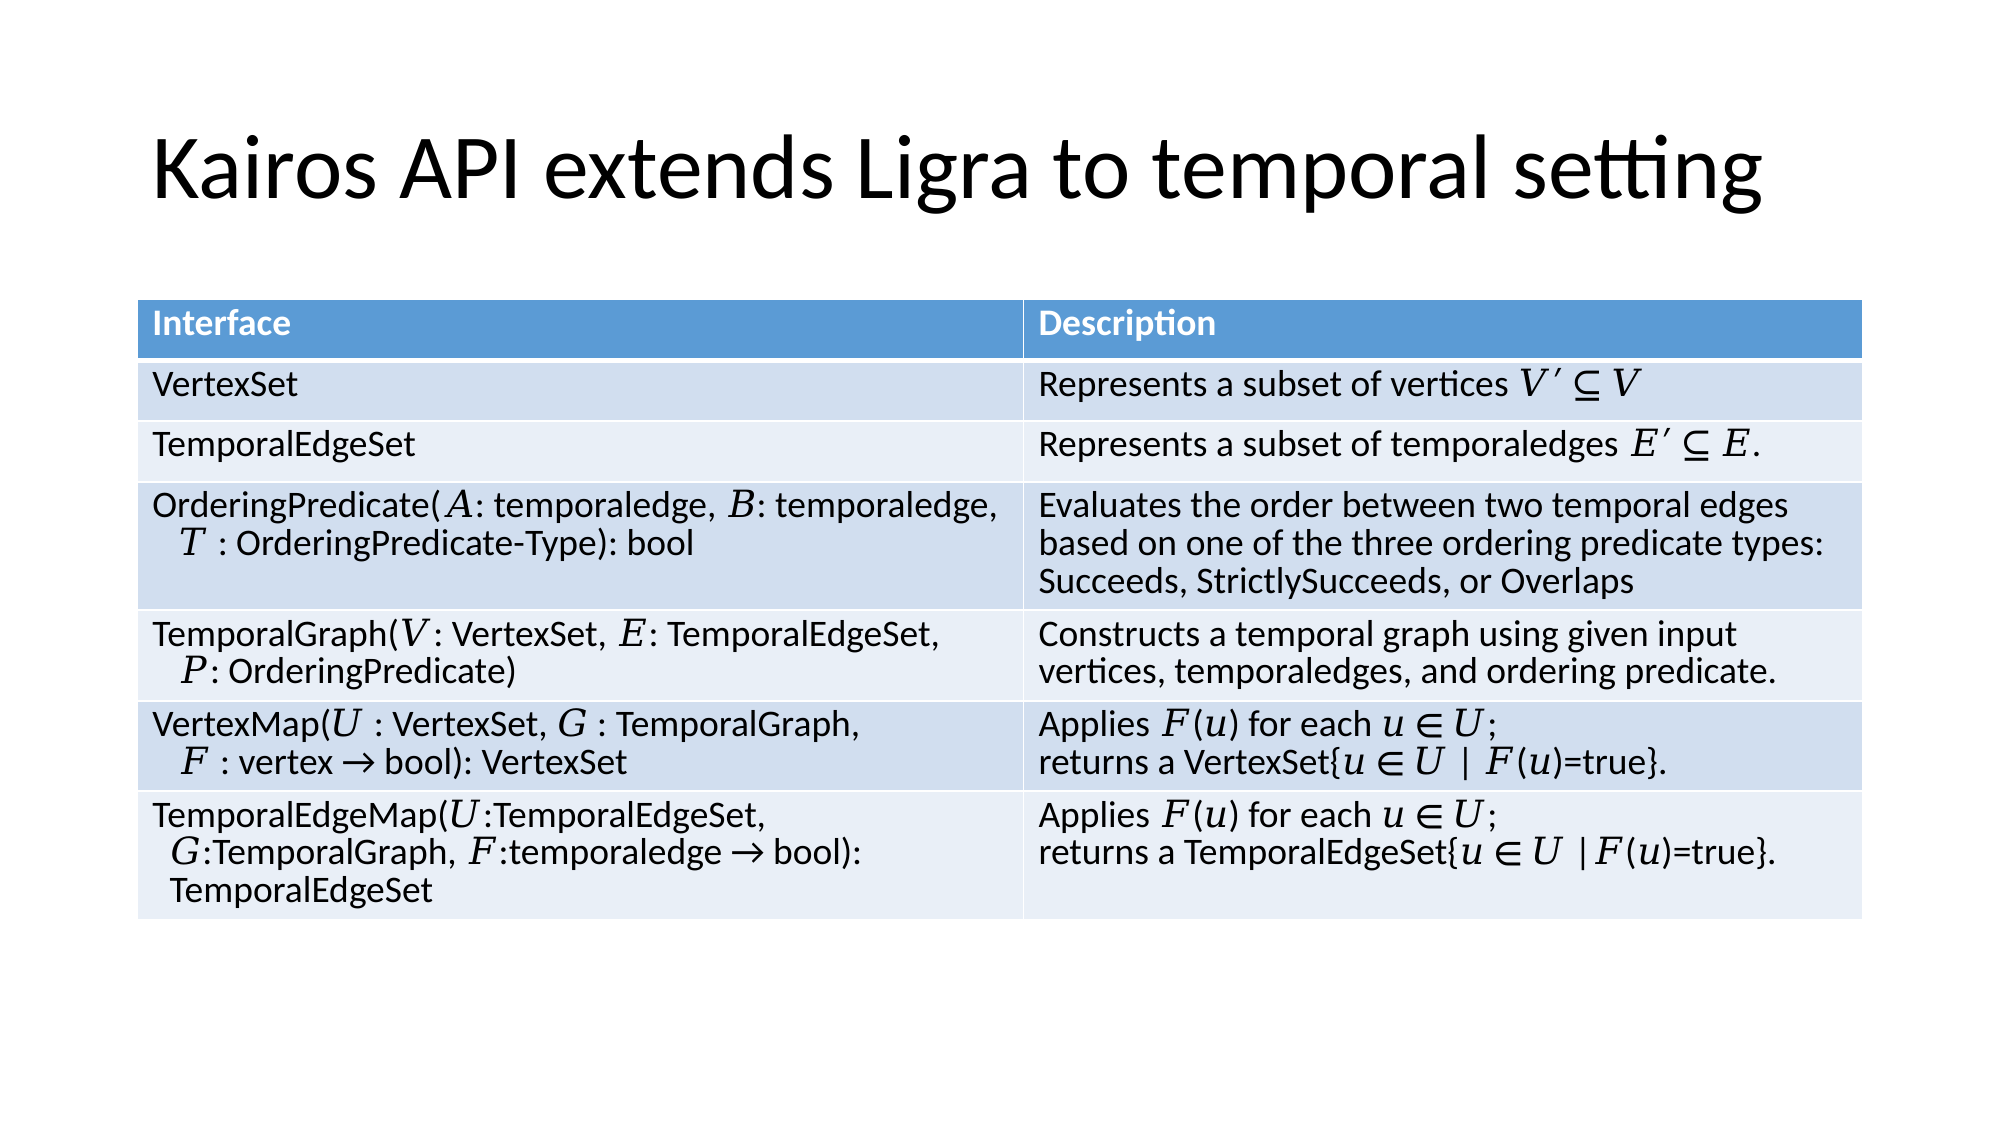

# Kairos API extends Ligra to temporal setting
| Interface | Description |
| --- | --- |
| VertexSet | Represents a subset of vertices 𝑉′ ⊆ 𝑉 |
| TemporalEdgeSet | Represents a subset of temporaledges 𝐸′ ⊆ 𝐸. |
| OrderingPredicate(𝐴: temporaledge, 𝐵: temporaledge, 𝑇 : OrderingPredicate-Type): bool | Evaluates the order between two temporal edges based on one of the three ordering predicate types: Succeeds, StrictlySucceeds, or Overlaps |
| TemporalGraph(𝑉: VertexSet, 𝐸: TemporalEdgeSet, 𝑃: OrderingPredicate) | Constructs a temporal graph using given input vertices, temporaledges, and ordering predicate. |
| VertexMap(𝑈 : VertexSet, 𝐺 : TemporalGraph, 𝐹 : vertex → bool): VertexSet | Applies 𝐹(𝑢) for each 𝑢 ∈ 𝑈; returns a VertexSet{𝑢 ∈ 𝑈 | 𝐹(𝑢)=true}. |
| TemporalEdgeMap(𝑈:TemporalEdgeSet, 𝐺:TemporalGraph, 𝐹:temporaledge → bool): TemporalEdgeSet | Applies 𝐹(𝑢) for each 𝑢 ∈ 𝑈; returns a TemporalEdgeSet{𝑢 ∈ 𝑈 |𝐹(𝑢)=true}. |